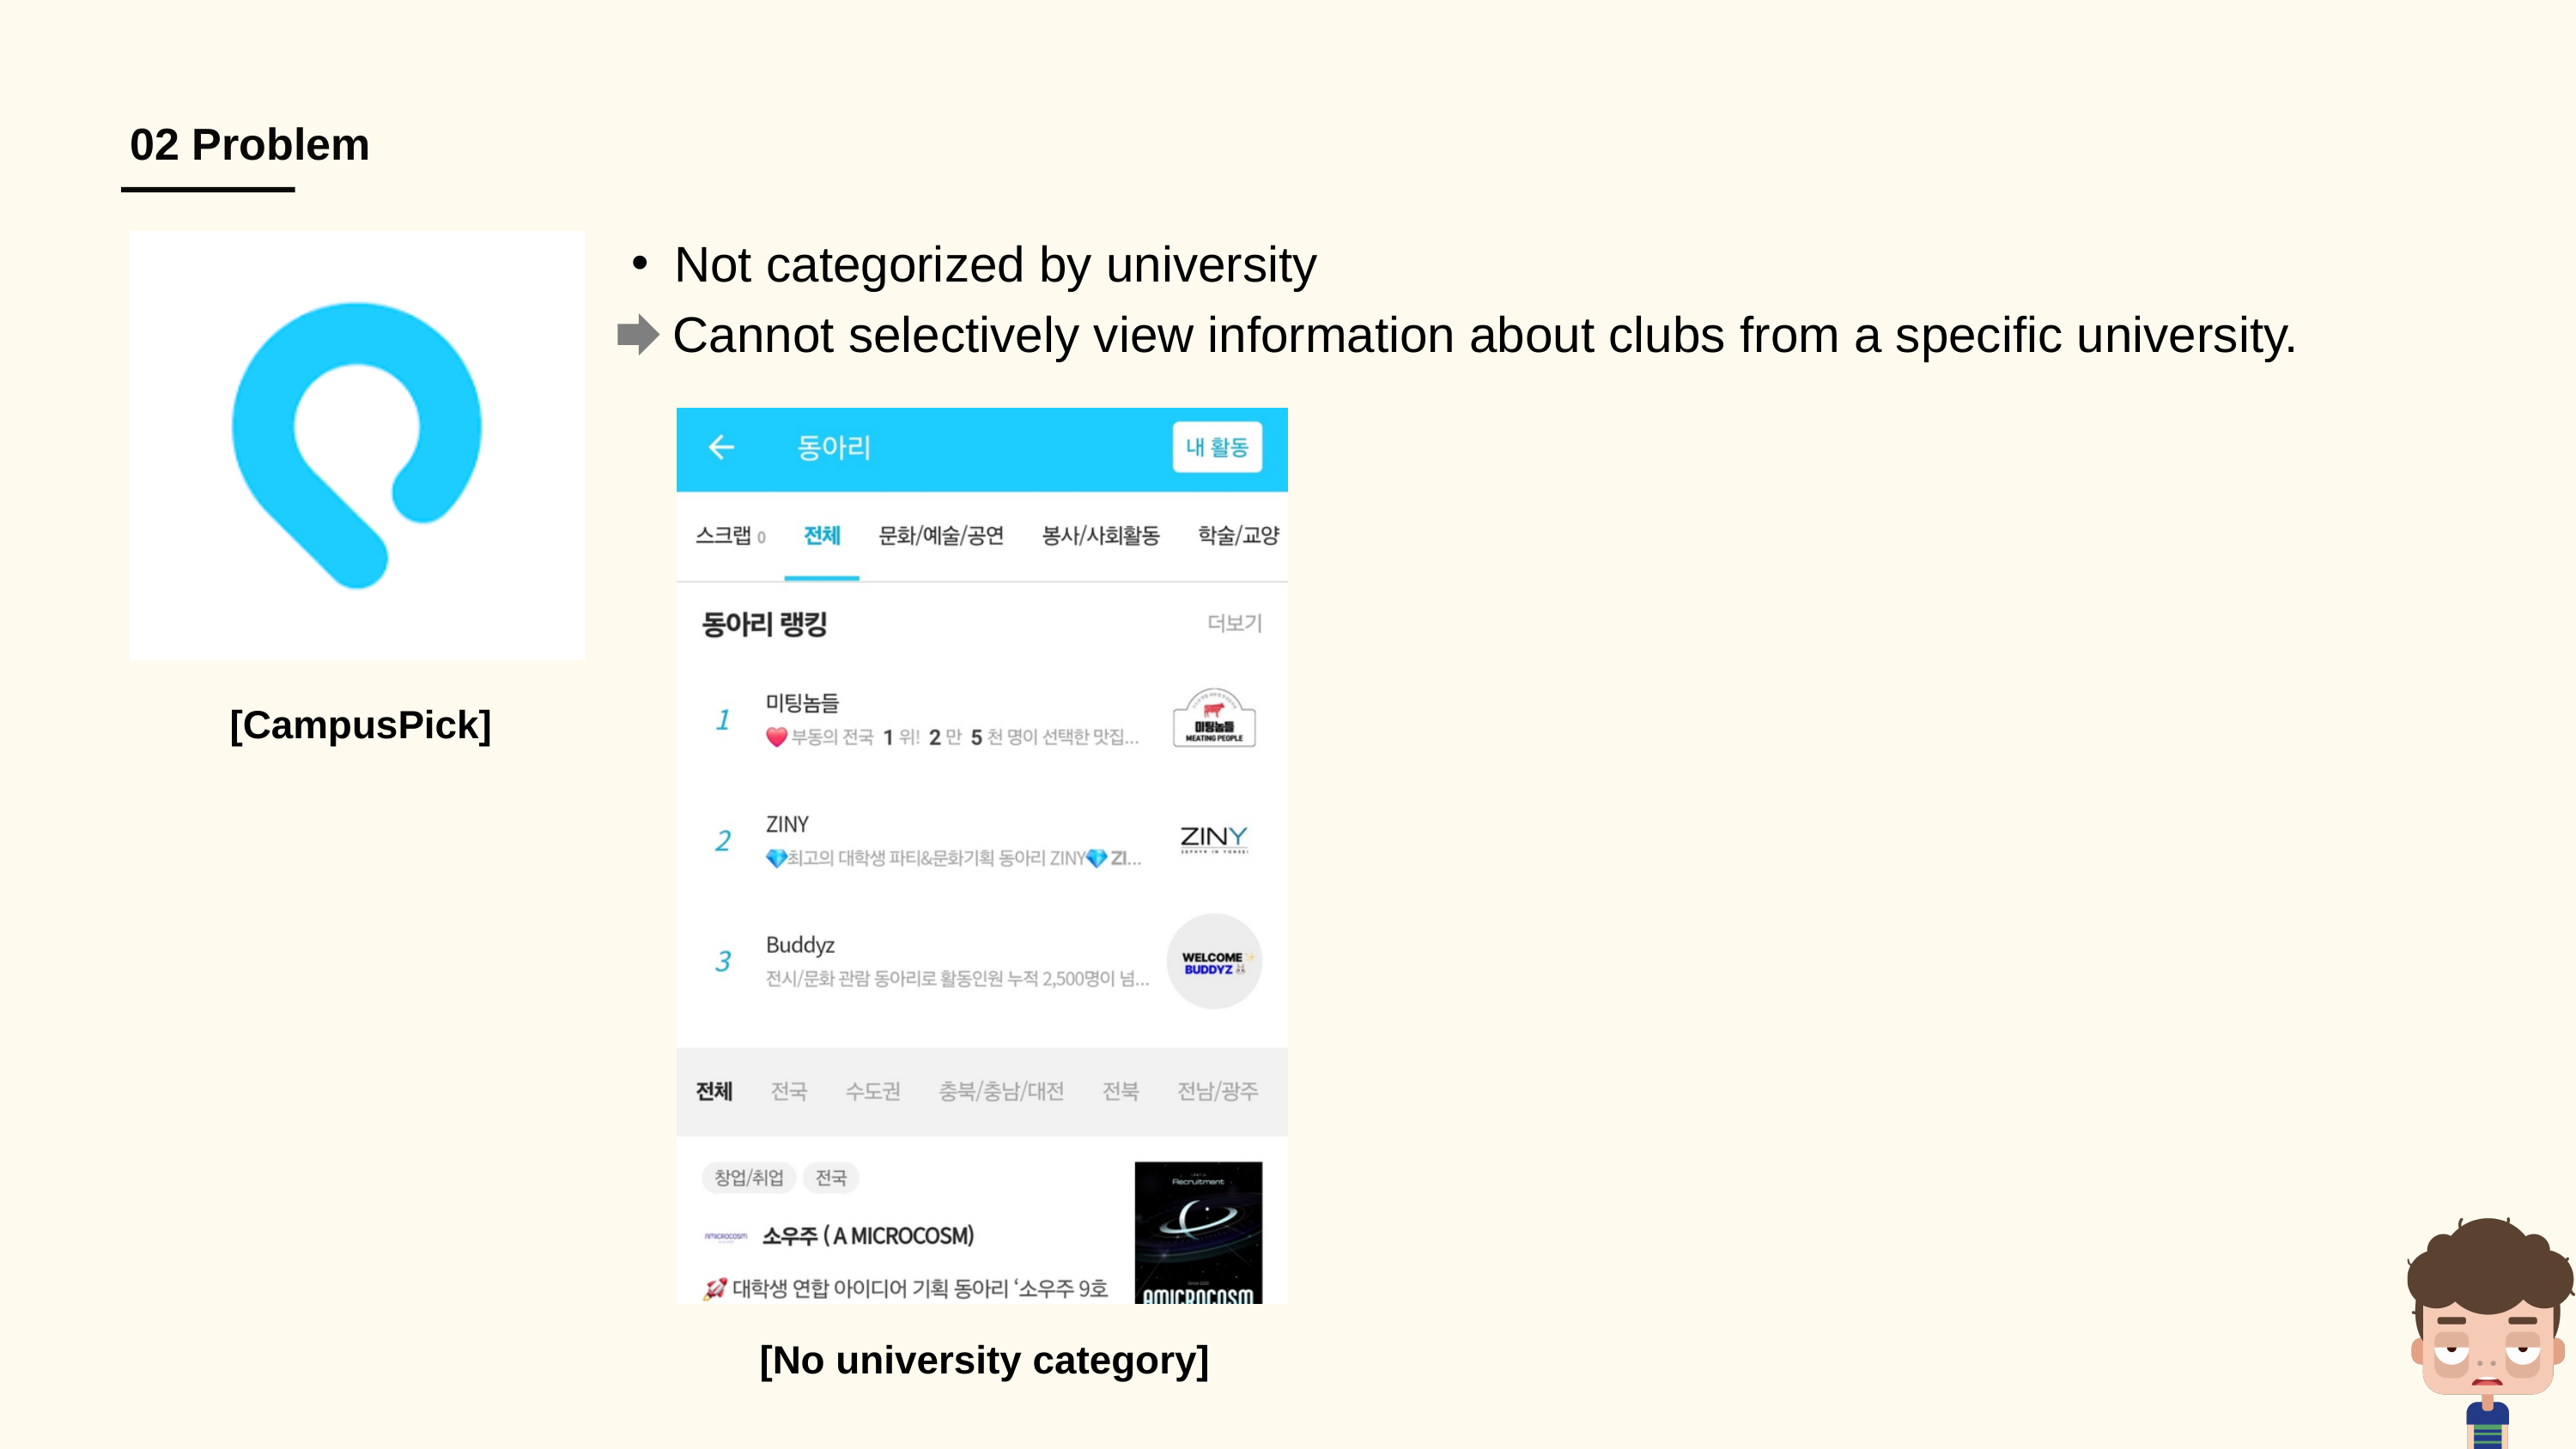

02 Problem

Not categorized by university
      Cannot selectively view information about clubs from a specific university.

[CampusPick]

[No university category]